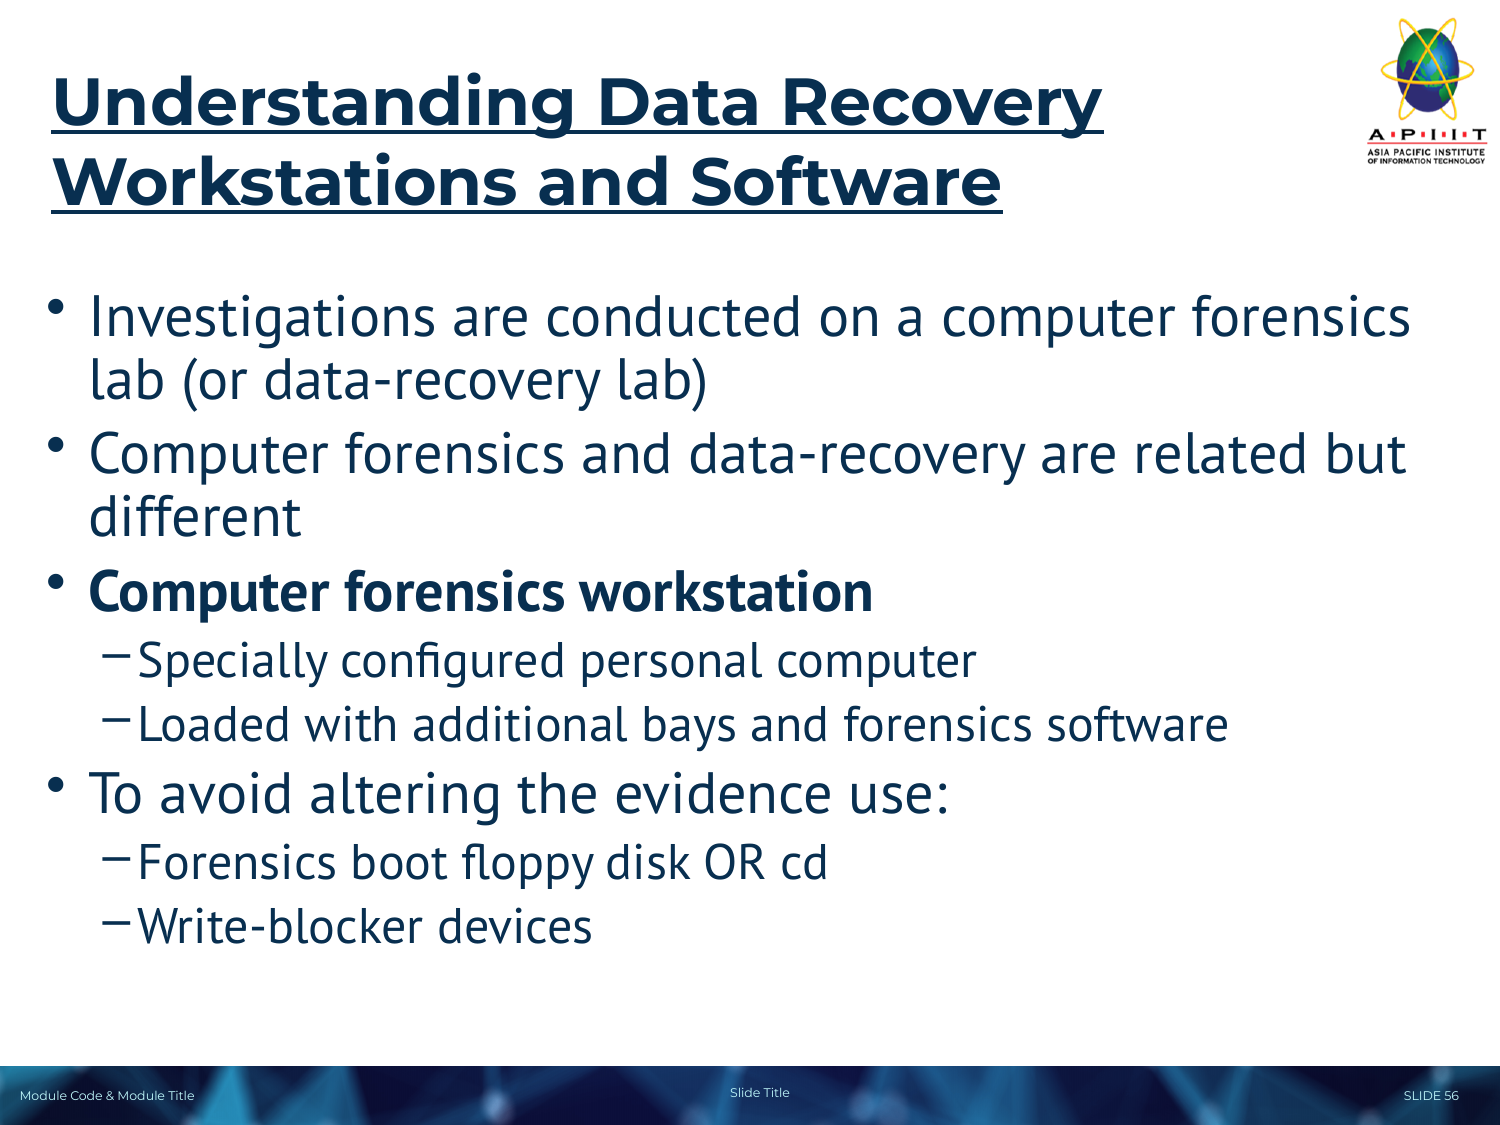

# Understanding Data Recovery Workstations and Software
Investigations are conducted on a computer forensics lab (or data-recovery lab)
Computer forensics and data-recovery are related but different
Computer forensics workstation
Specially configured personal computer
Loaded with additional bays and forensics software
To avoid altering the evidence use:
Forensics boot floppy disk OR cd
Write-blocker devices